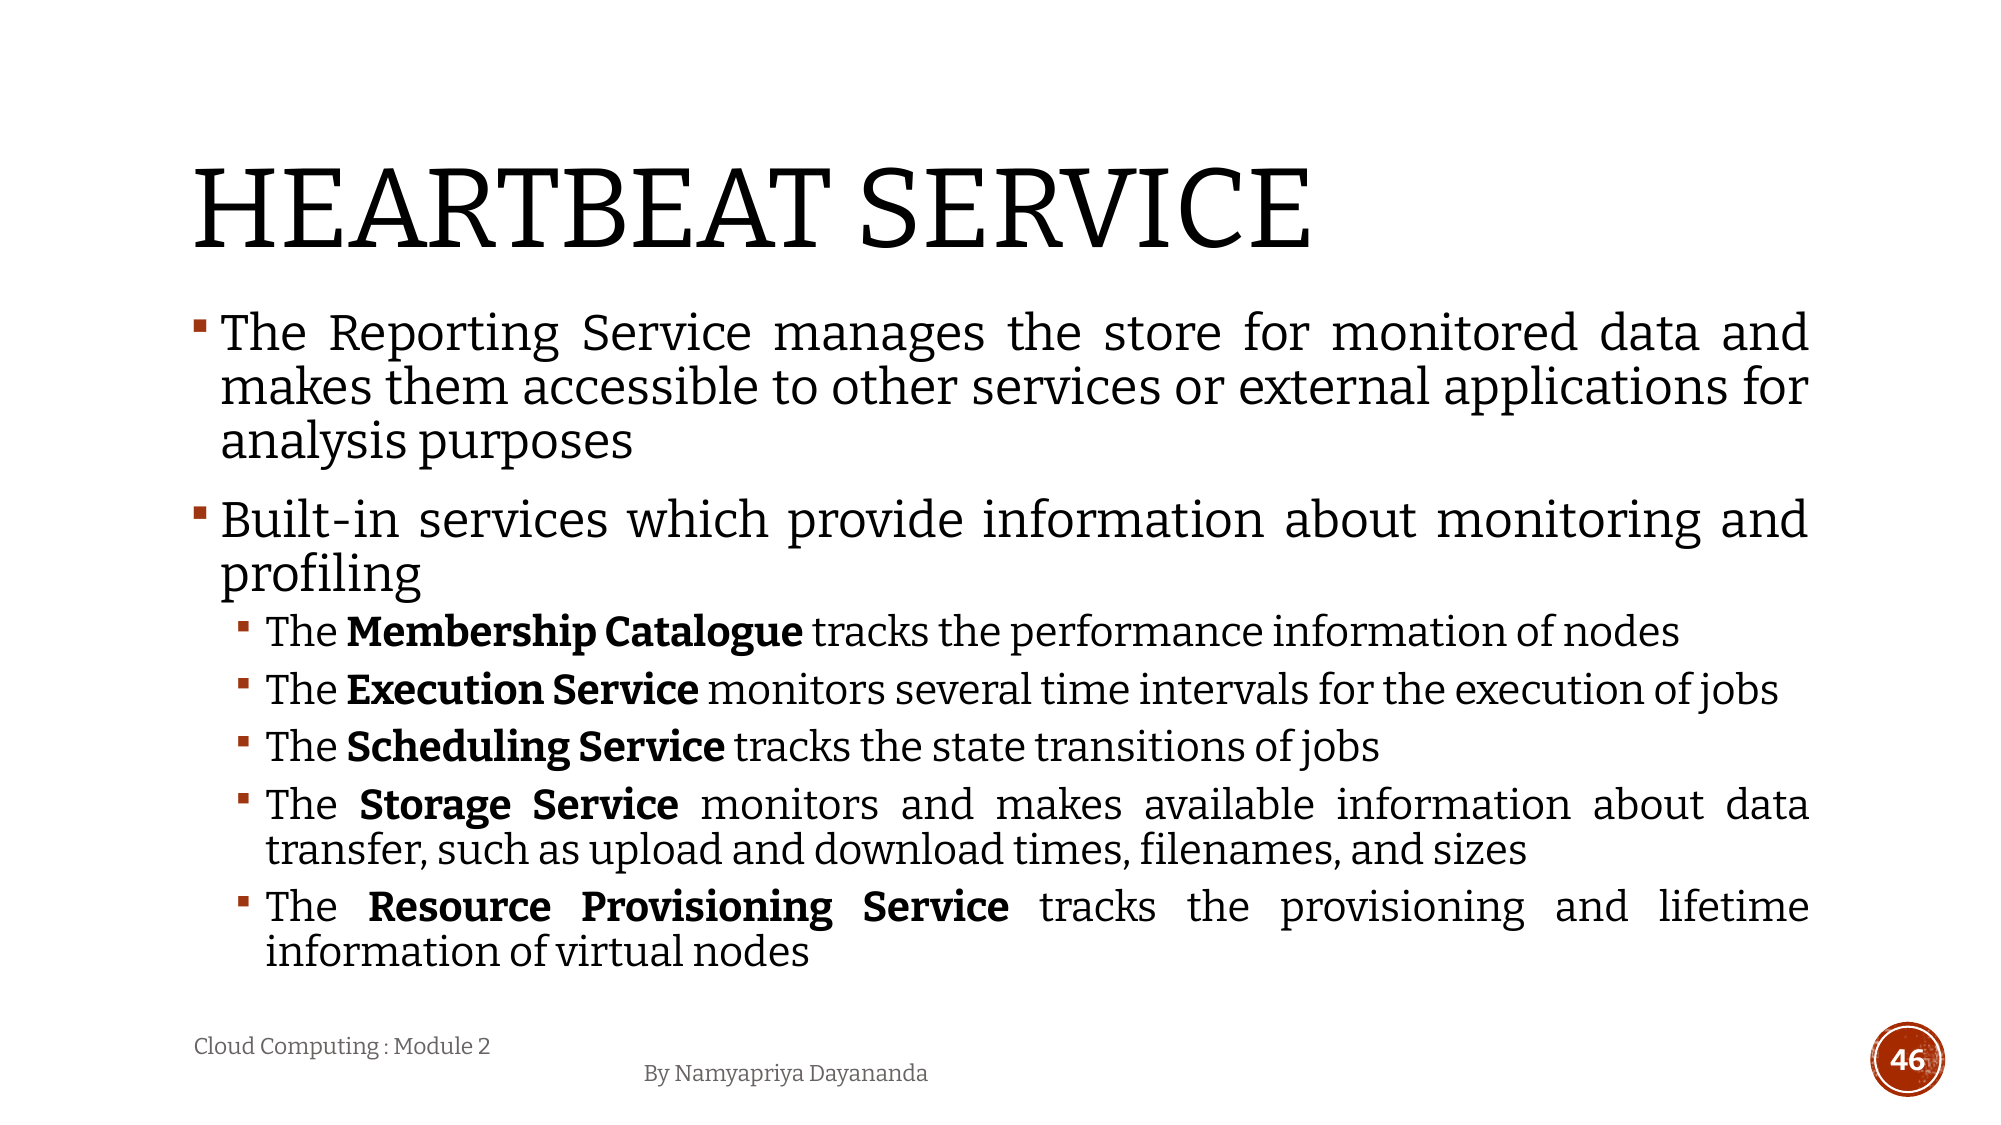

# HEARTBEAT SERVICE
The Reporting Service manages the store for monitored data and makes them accessible to other services or external applications for analysis purposes
Built-in services which provide information about monitoring and profiling
The Membership Catalogue tracks the performance information of nodes
The Execution Service monitors several time intervals for the execution of jobs
The Scheduling Service tracks the state transitions of jobs
The Storage Service monitors and makes available information about data transfer, such as upload and download times, filenames, and sizes
The Resource Provisioning Service tracks the provisioning and lifetime information of virtual nodes
Cloud Computing : Module 2                                                   										By Namyapriya Dayananda
46